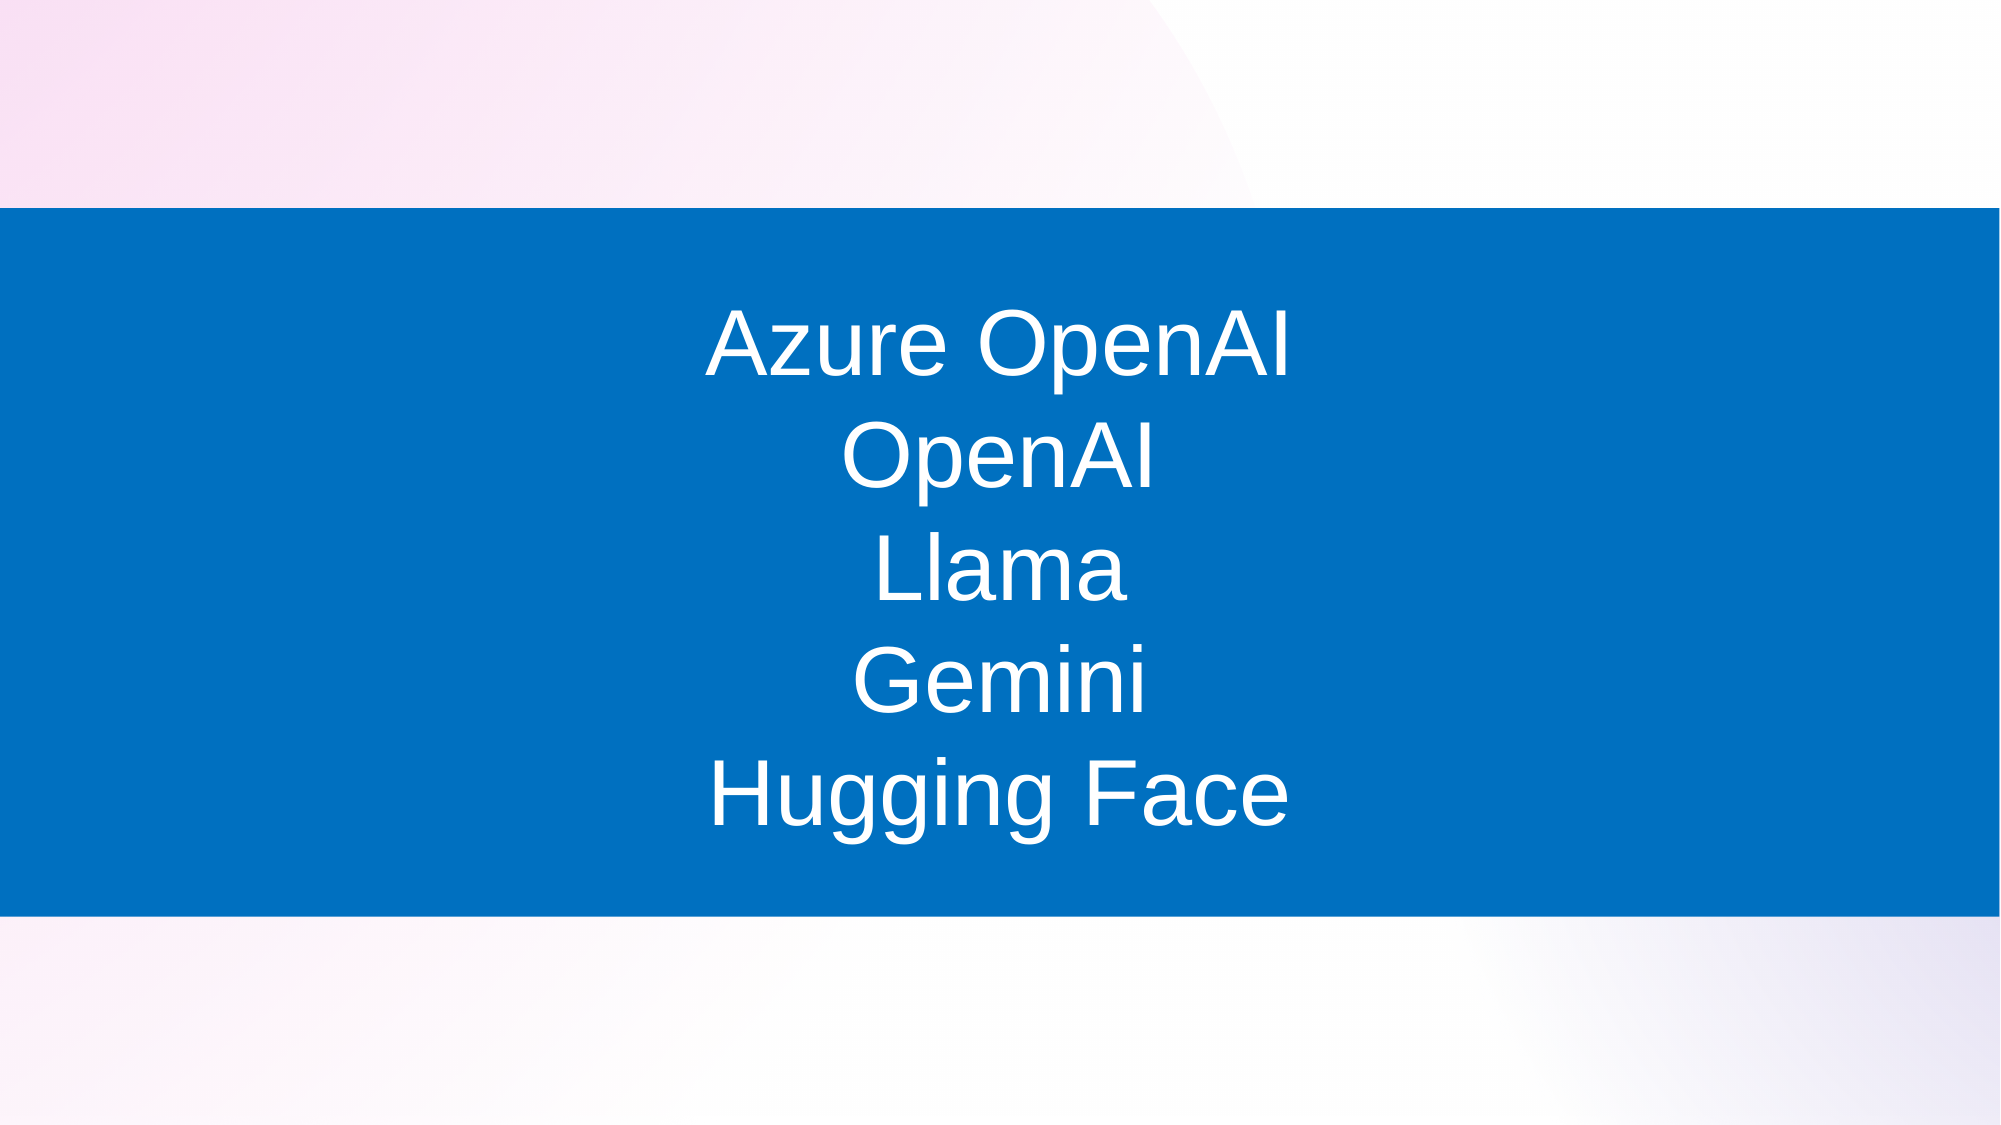

Azure OpenAI
OpenAI
Llama
Gemini
Hugging Face